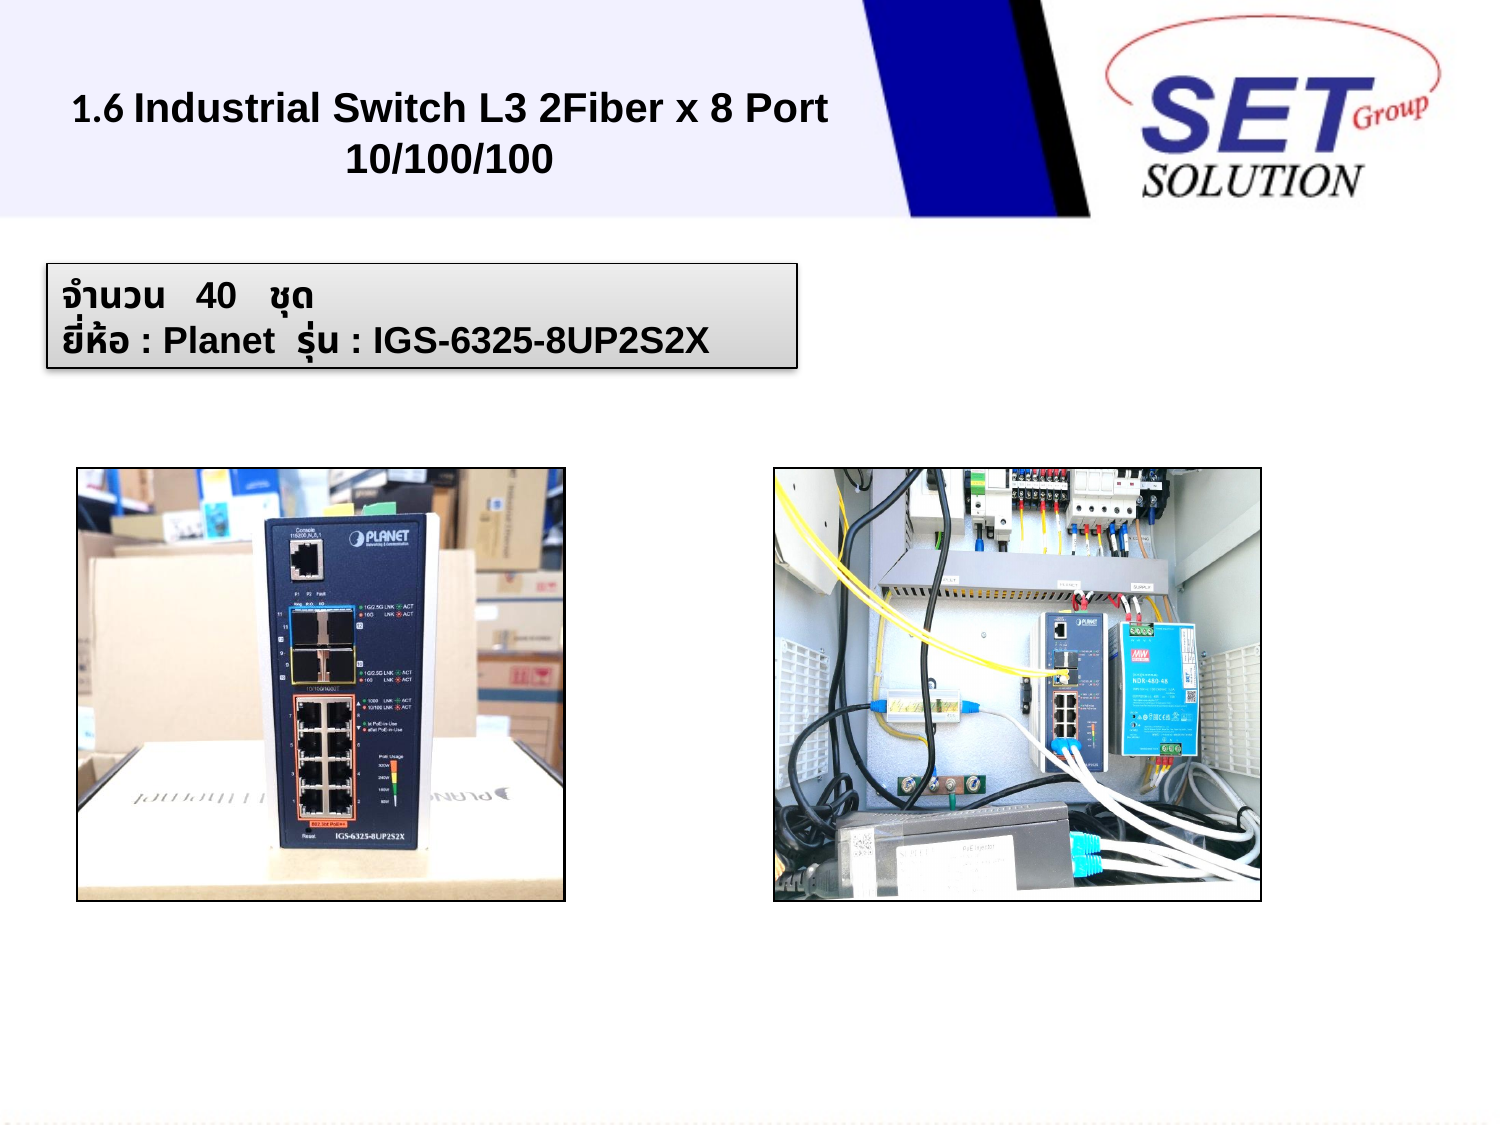

# 1.6 Industrial Switch L3 2Fiber x 8 Port 10/100/100
จำนวน   40   ชุด
ยี่ห้อ : Planet  รุ่น : IGS-6325-8UP2S2X